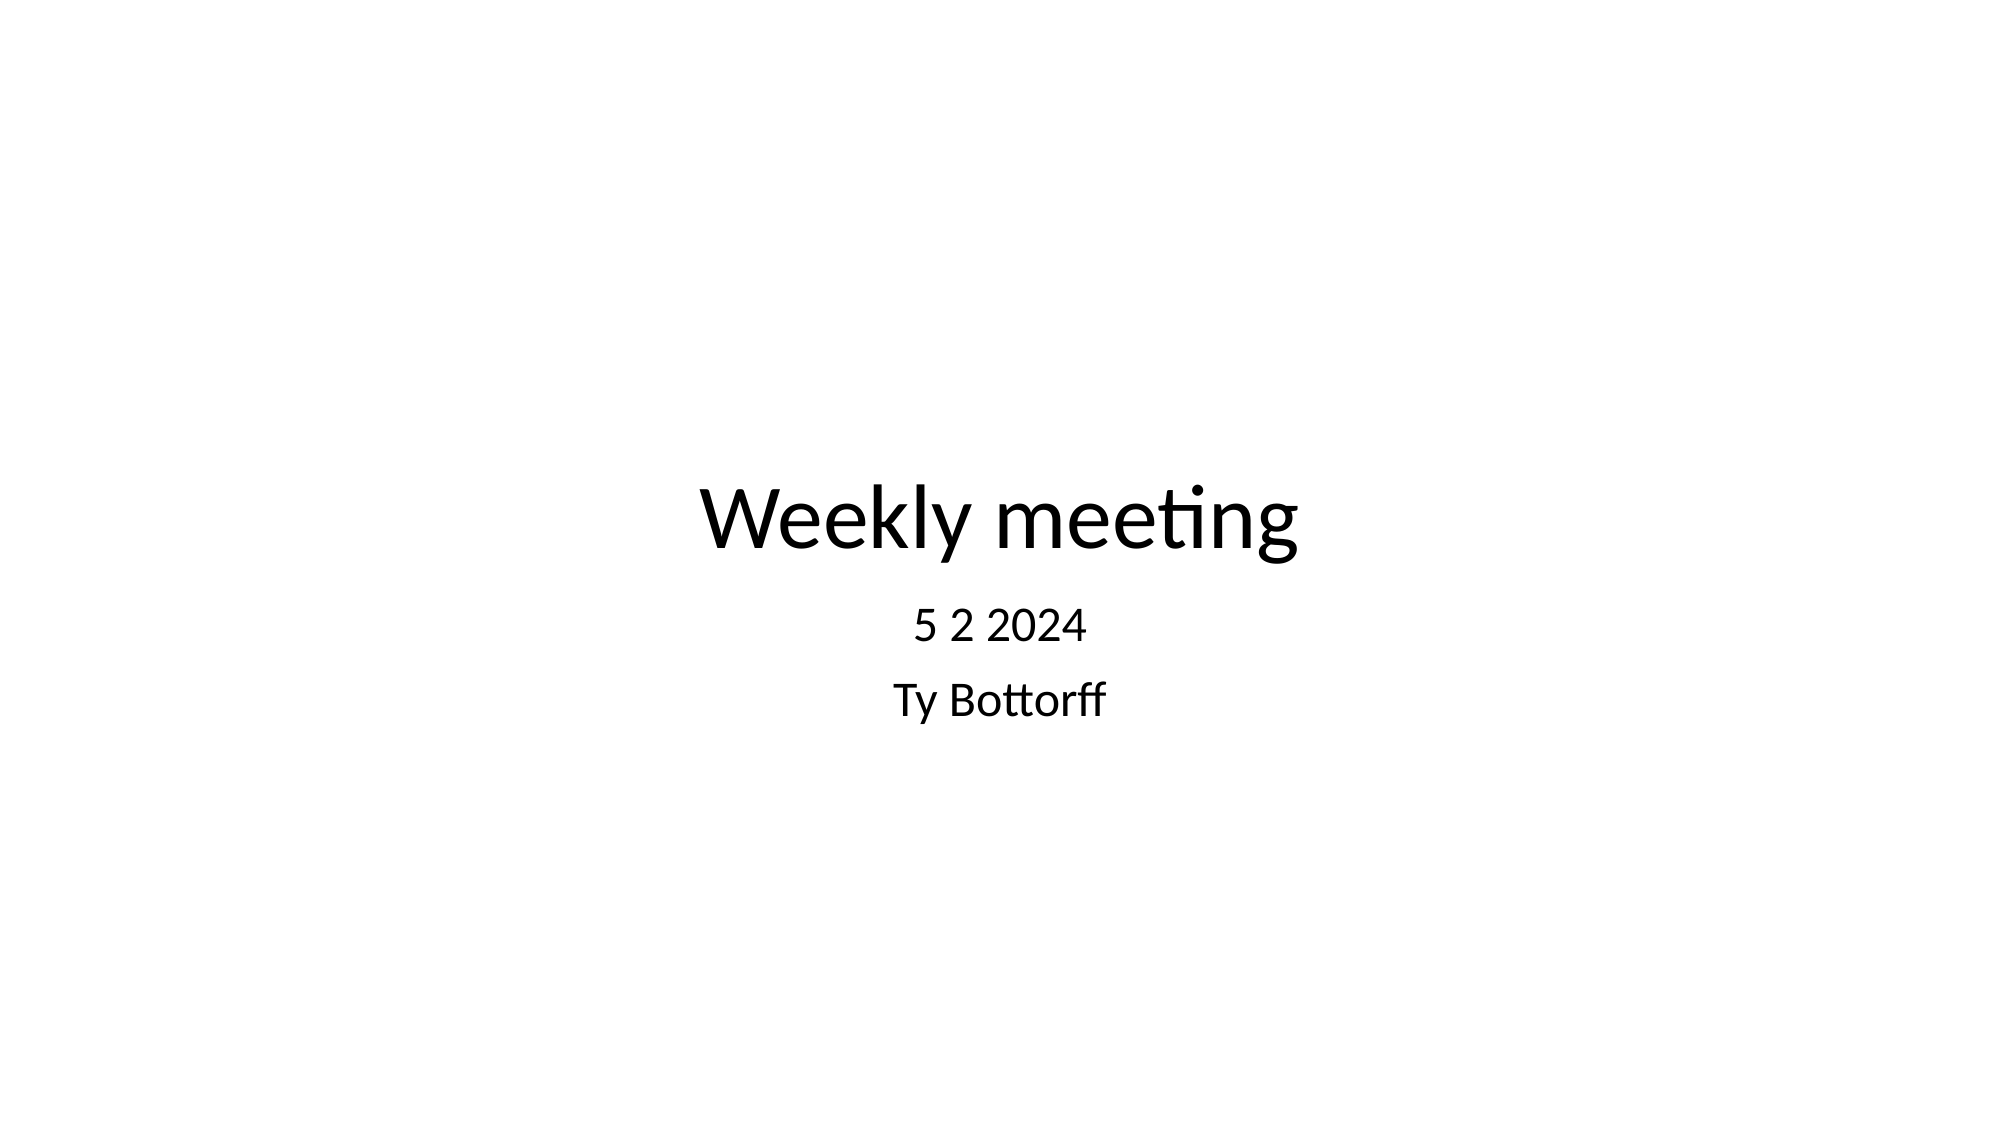

# Weekly meeting
5 2 2024
Ty Bottorff